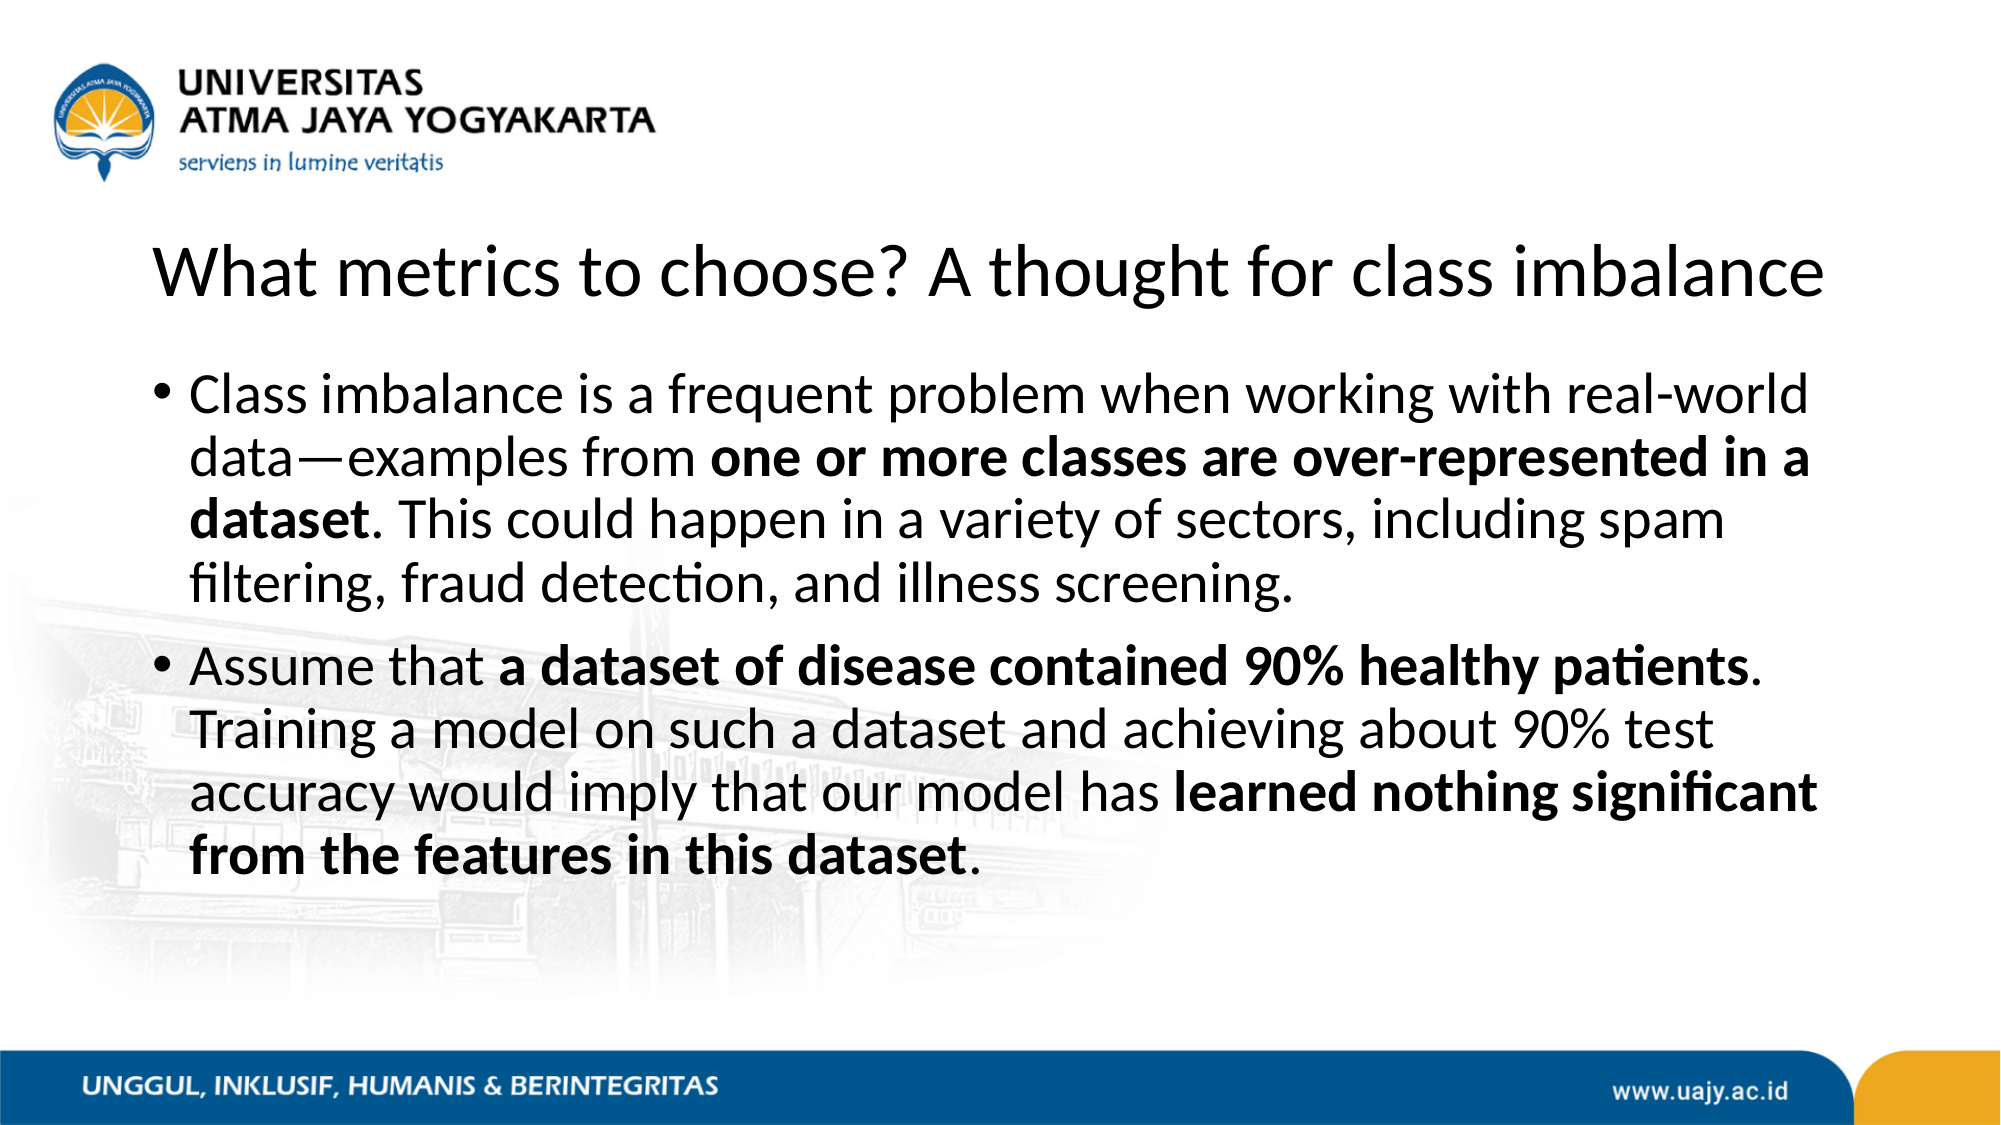

# What metrics to choose? A thought for class imbalance
Class imbalance is a frequent problem when working with real-world data—examples from one or more classes are over-represented in a dataset. This could happen in a variety of sectors, including spam filtering, fraud detection, and illness screening.
Assume that a dataset of disease contained 90% healthy patients. Training a model on such a dataset and achieving about 90% test accuracy would imply that our model has learned nothing significant from the features in this dataset.